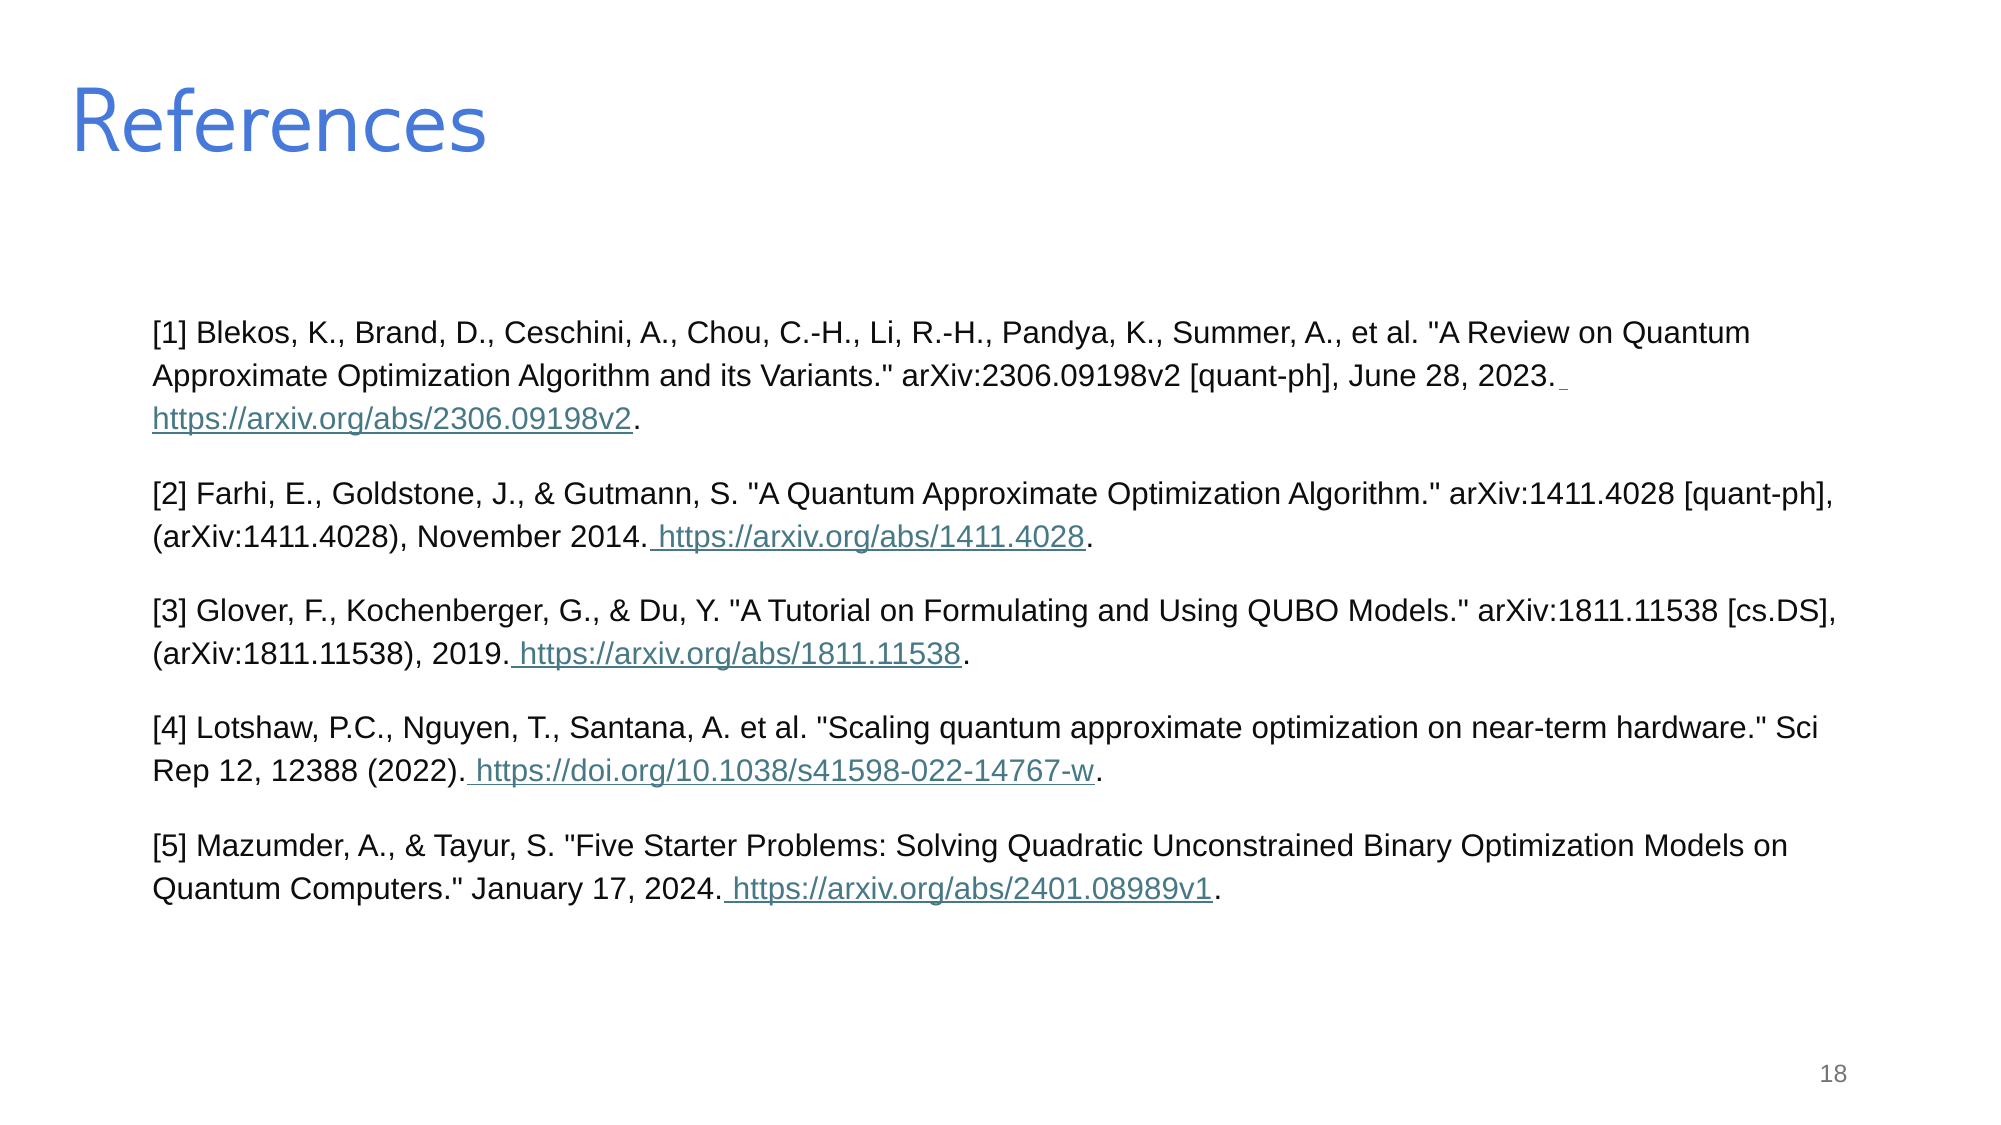

# References
[1] Blekos, K., Brand, D., Ceschini, A., Chou, C.-H., Li, R.-H., Pandya, K., Summer, A., et al. "A Review on Quantum Approximate Optimization Algorithm and its Variants." arXiv:2306.09198v2 [quant-ph], June 28, 2023. https://arxiv.org/abs/2306.09198v2.
[2] Farhi, E., Goldstone, J., & Gutmann, S. "A Quantum Approximate Optimization Algorithm." arXiv:1411.4028 [quant-ph], (arXiv:1411.4028), November 2014. https://arxiv.org/abs/1411.4028.
[3] Glover, F., Kochenberger, G., & Du, Y. "A Tutorial on Formulating and Using QUBO Models." arXiv:1811.11538 [cs.DS], (arXiv:1811.11538), 2019. https://arxiv.org/abs/1811.11538.
[4] Lotshaw, P.C., Nguyen, T., Santana, A. et al. "Scaling quantum approximate optimization on near-term hardware." Sci Rep 12, 12388 (2022). https://doi.org/10.1038/s41598-022-14767-w.
[5] Mazumder, A., & Tayur, S. "Five Starter Problems: Solving Quadratic Unconstrained Binary Optimization Models on Quantum Computers." January 17, 2024. https://arxiv.org/abs/2401.08989v1.
18